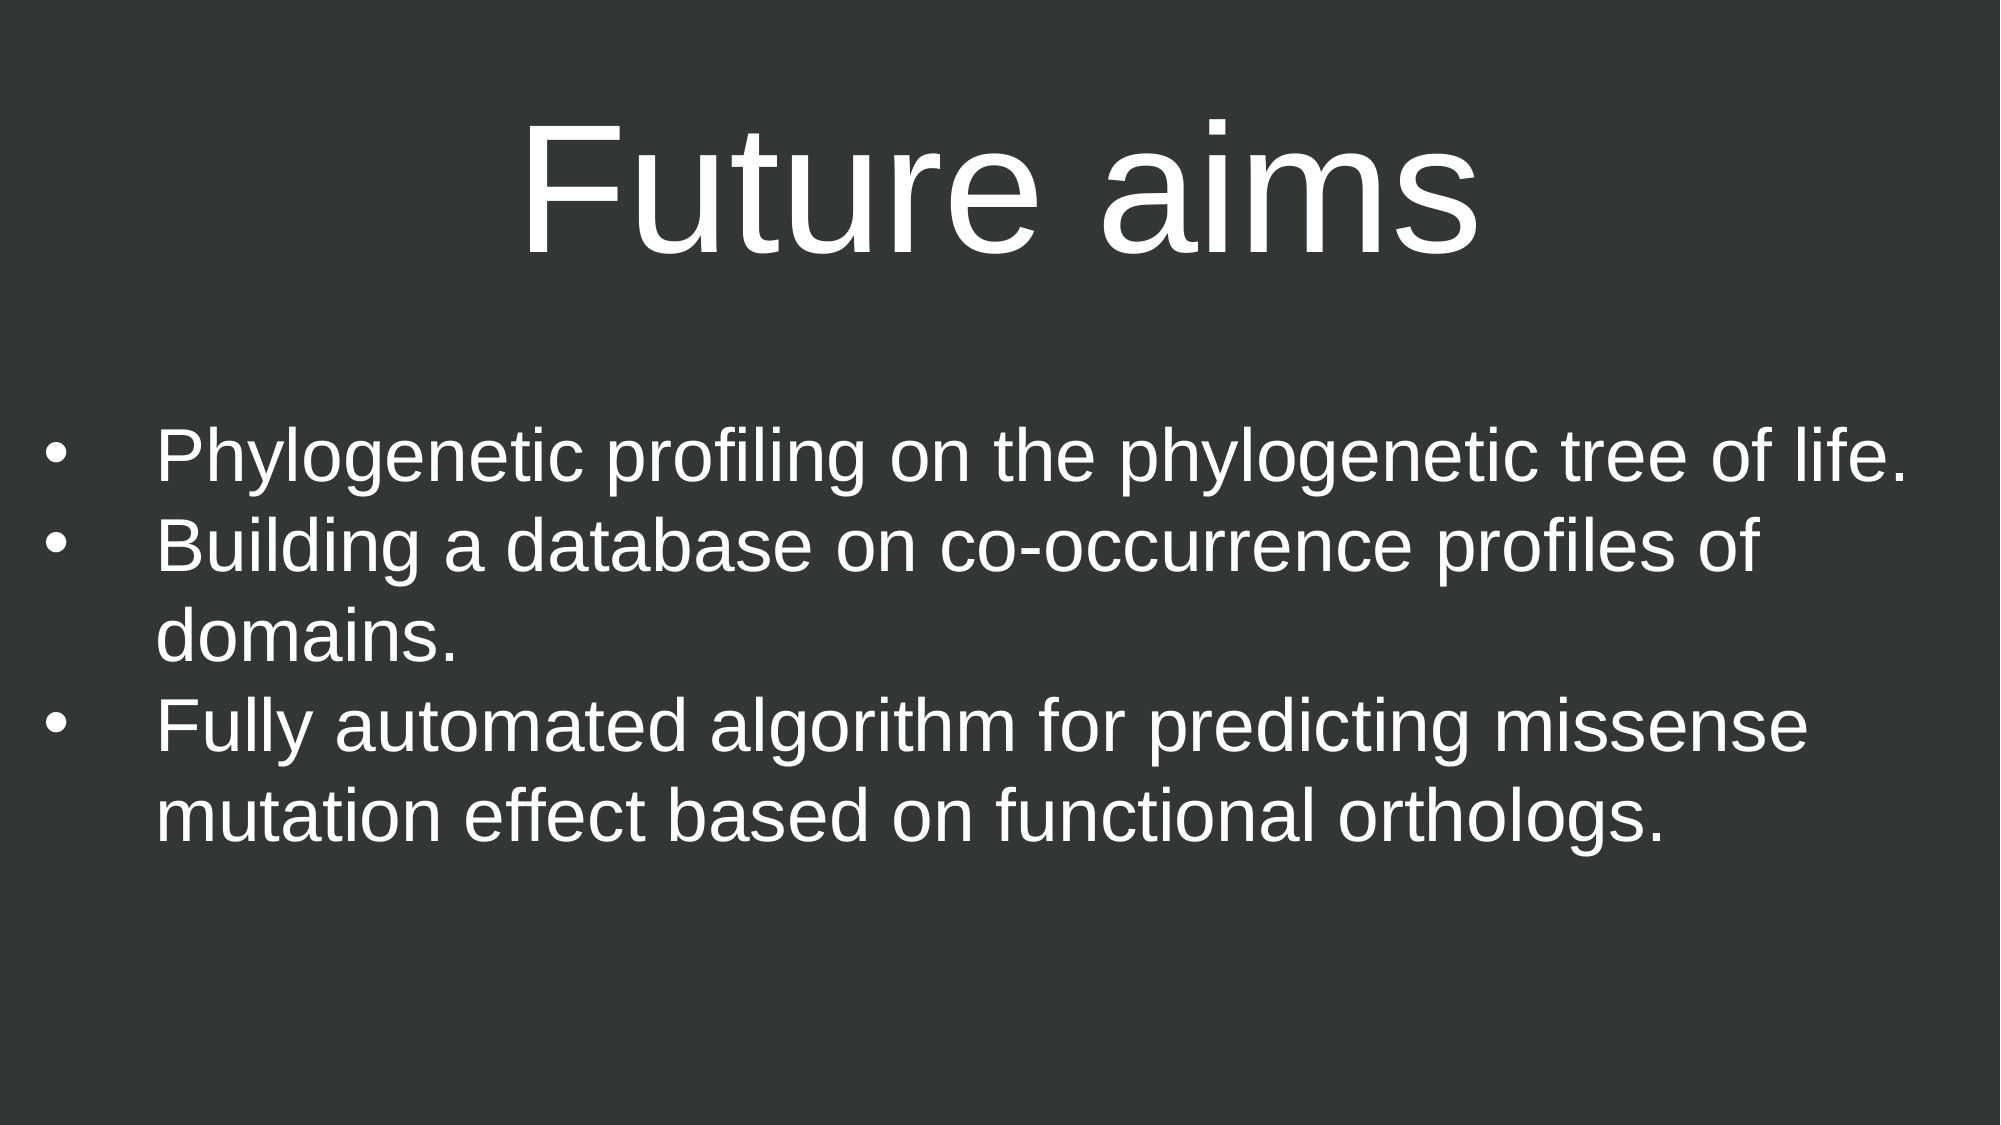

Future aims
Phylogenetic profiling on the phylogenetic tree of life.
Building a database on co-occurrence profiles of domains.
Fully automated algorithm for predicting missense mutation effect based on functional orthologs.